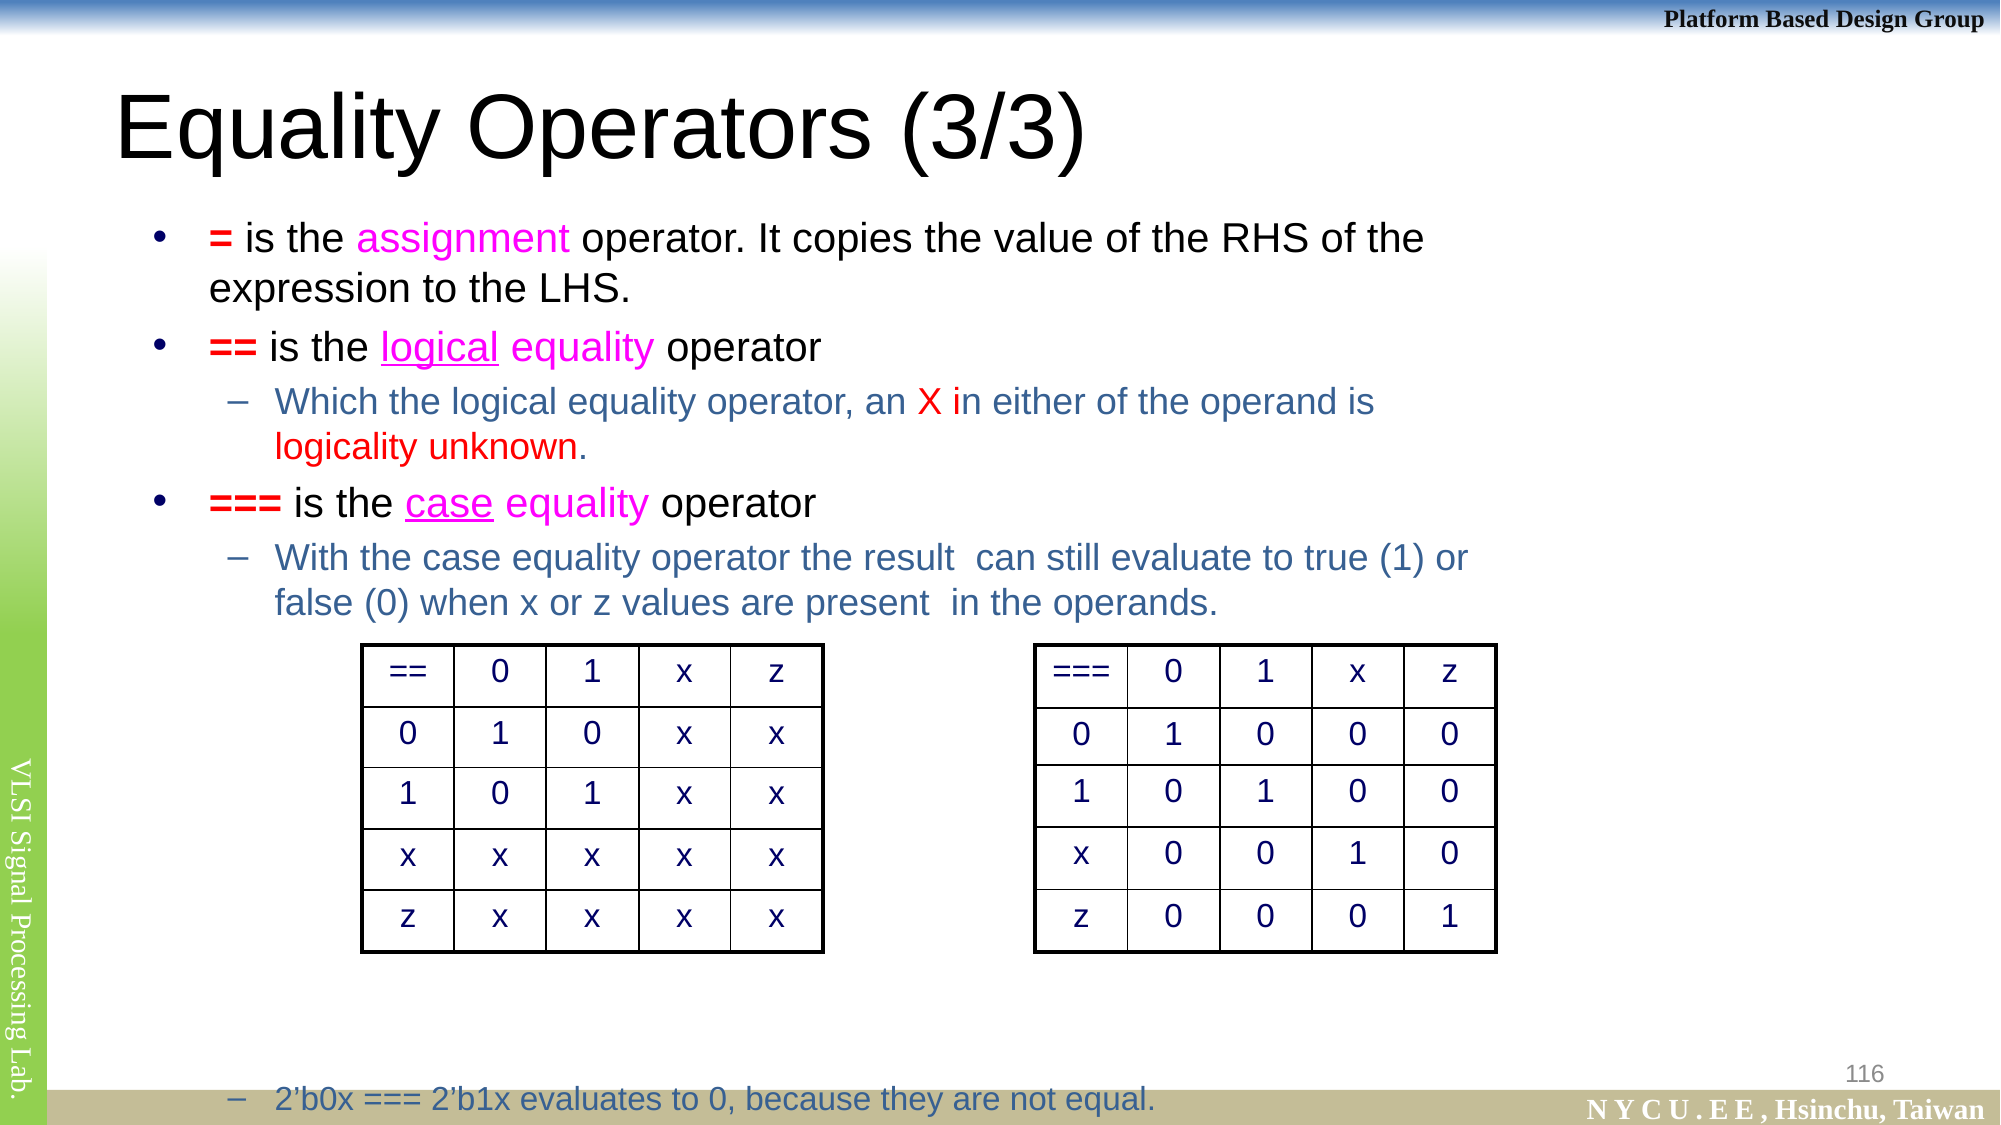

# Equality Operators (3/3)
= is the assignment operator. It copies the value of the RHS of the expression to the LHS.
== is the logical equality operator
Which the logical equality operator, an X in either of the operand is logicality unknown.
=== is the case equality operator
With the case equality operator the result  can still evaluate to true (1) or false (0) when x or z values are present  in the operands.

2’b0x === 2’b1x evaluates to 0, because they are not equal.
2’b1x == 2’b1x evaluates to 1’bx, because they may or may not be equal.
| == | 0 | 1 | x | z |
| --- | --- | --- | --- | --- |
| 0 | 1 | 0 | x | x |
| 1 | 0 | 1 | x | x |
| x | x | x | x | x |
| z | x | x | x | x |
| === | 0 | 1 | x | z |
| --- | --- | --- | --- | --- |
| 0 | 1 | 0 | 0 | 0 |
| 1 | 0 | 1 | 0 | 0 |
| x | 0 | 0 | 1 | 0 |
| z | 0 | 0 | 0 | 1 |
116